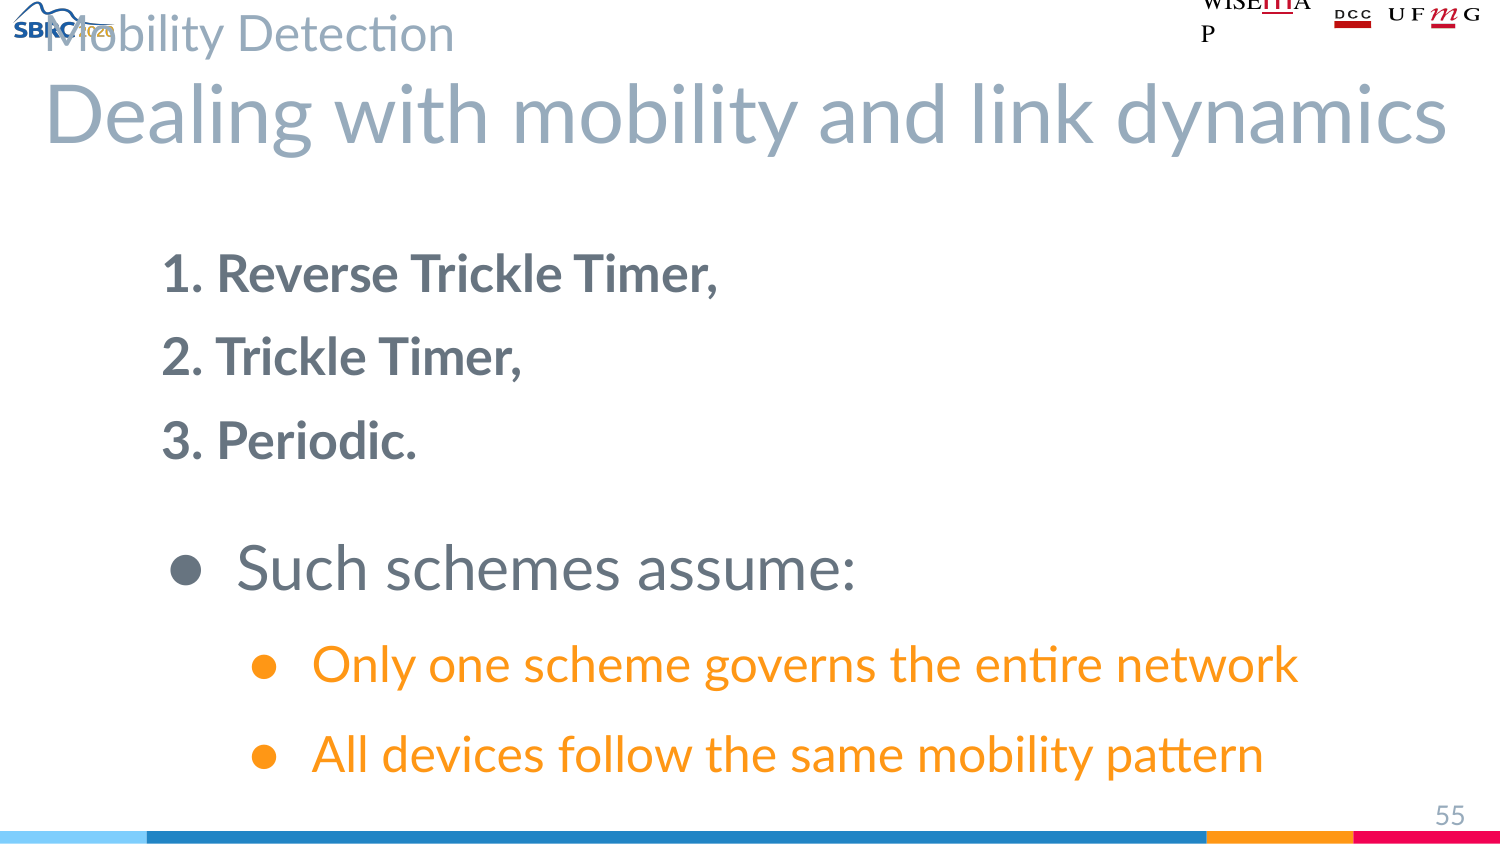

# Mobility Detection
Dealing with mobility and link dynamics
1. Reverse Trickle Timer,
2. Trickle Timer,
3. Periodic.
Such schemes assume:
Only one scheme governs the entire network
All devices follow the same mobility pattern

55